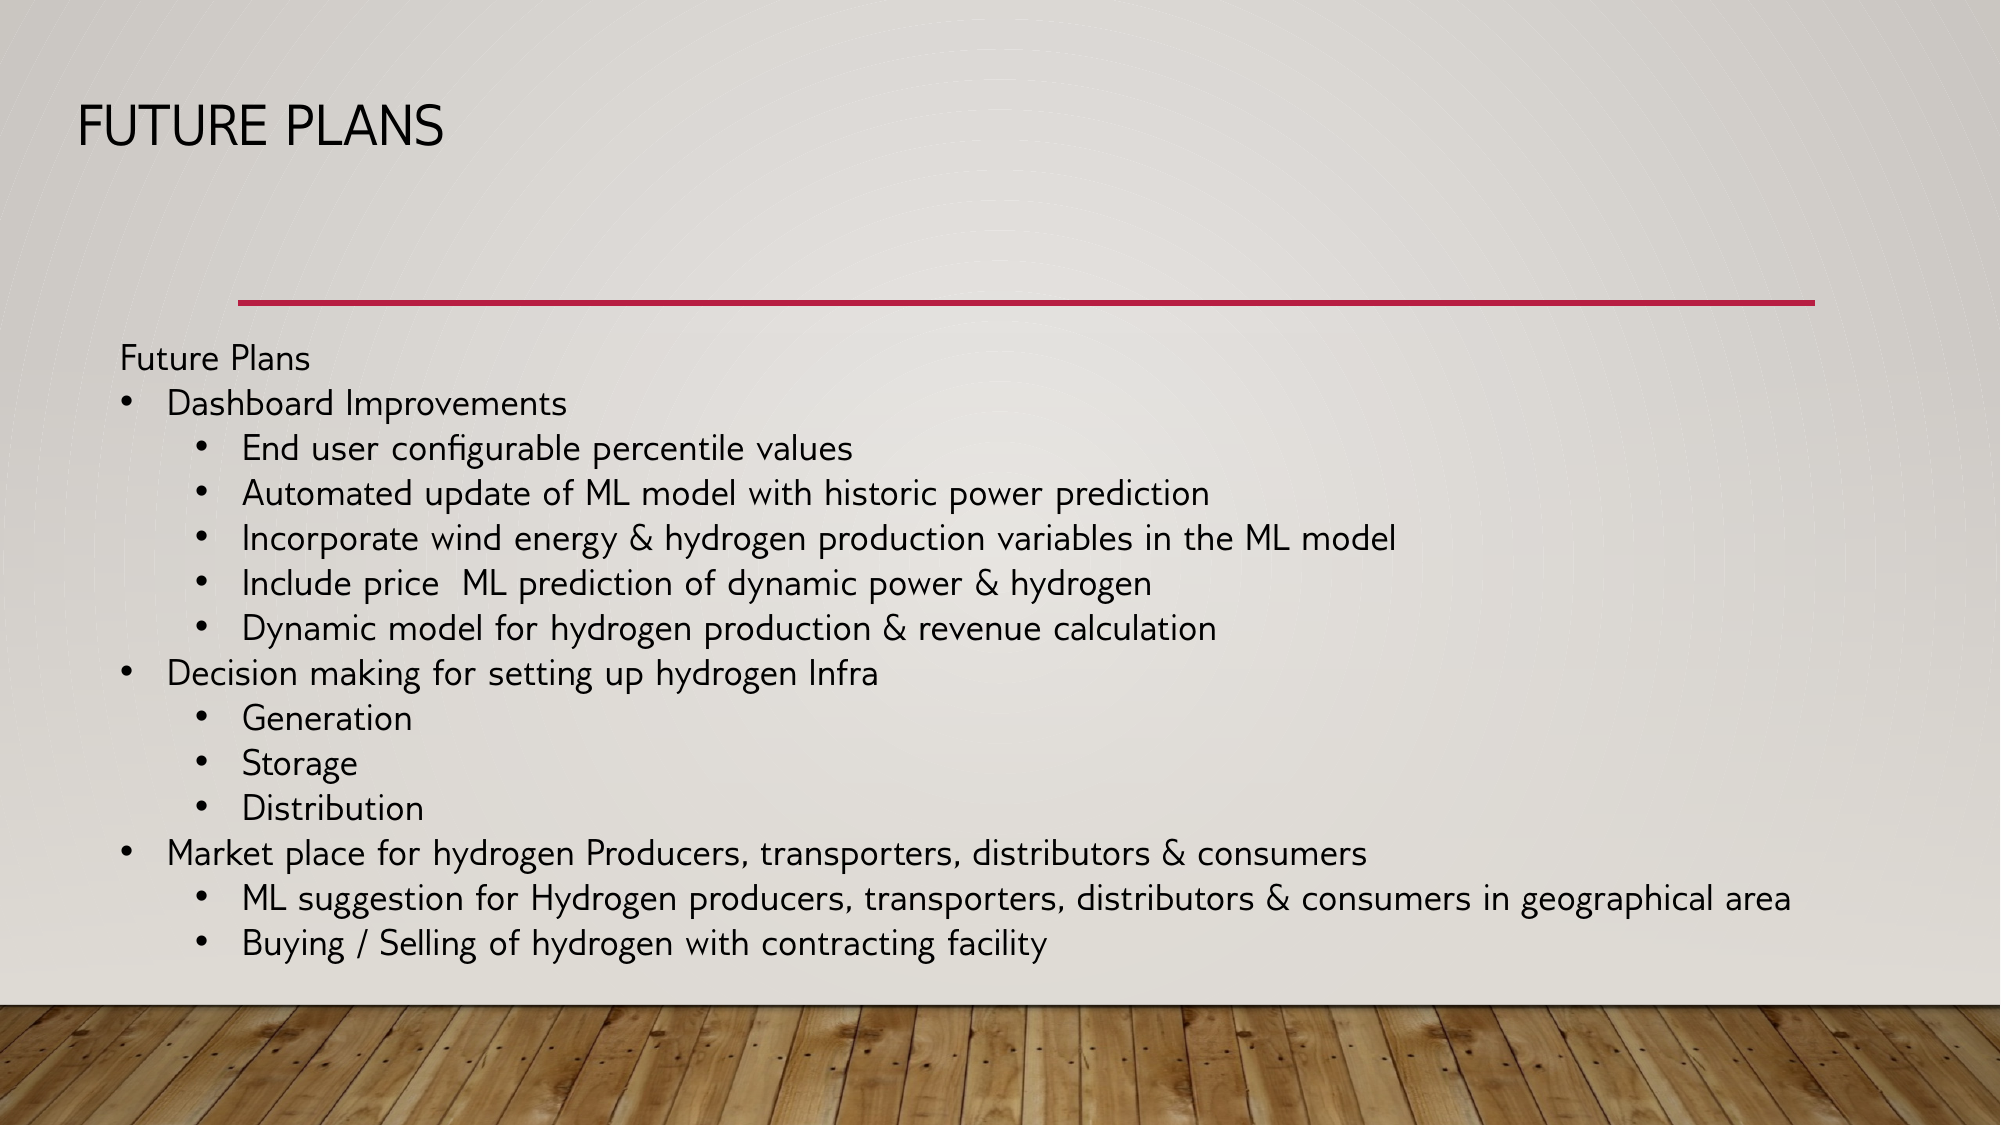

# Future Plans

Future Plans
Dashboard Improvements
End user configurable percentile values
Automated update of ML model with historic power prediction
Incorporate wind energy & hydrogen production variables in the ML model
Include price  ML prediction of dynamic power & hydrogen
Dynamic model for hydrogen production & revenue calculation
Decision making for setting up hydrogen Infra
Generation
Storage
Distribution
Market place for hydrogen Producers, transporters, distributors & consumers
ML suggestion for Hydrogen producers, transporters, distributors & consumers in geographical area
Buying / Selling of hydrogen with contracting facility